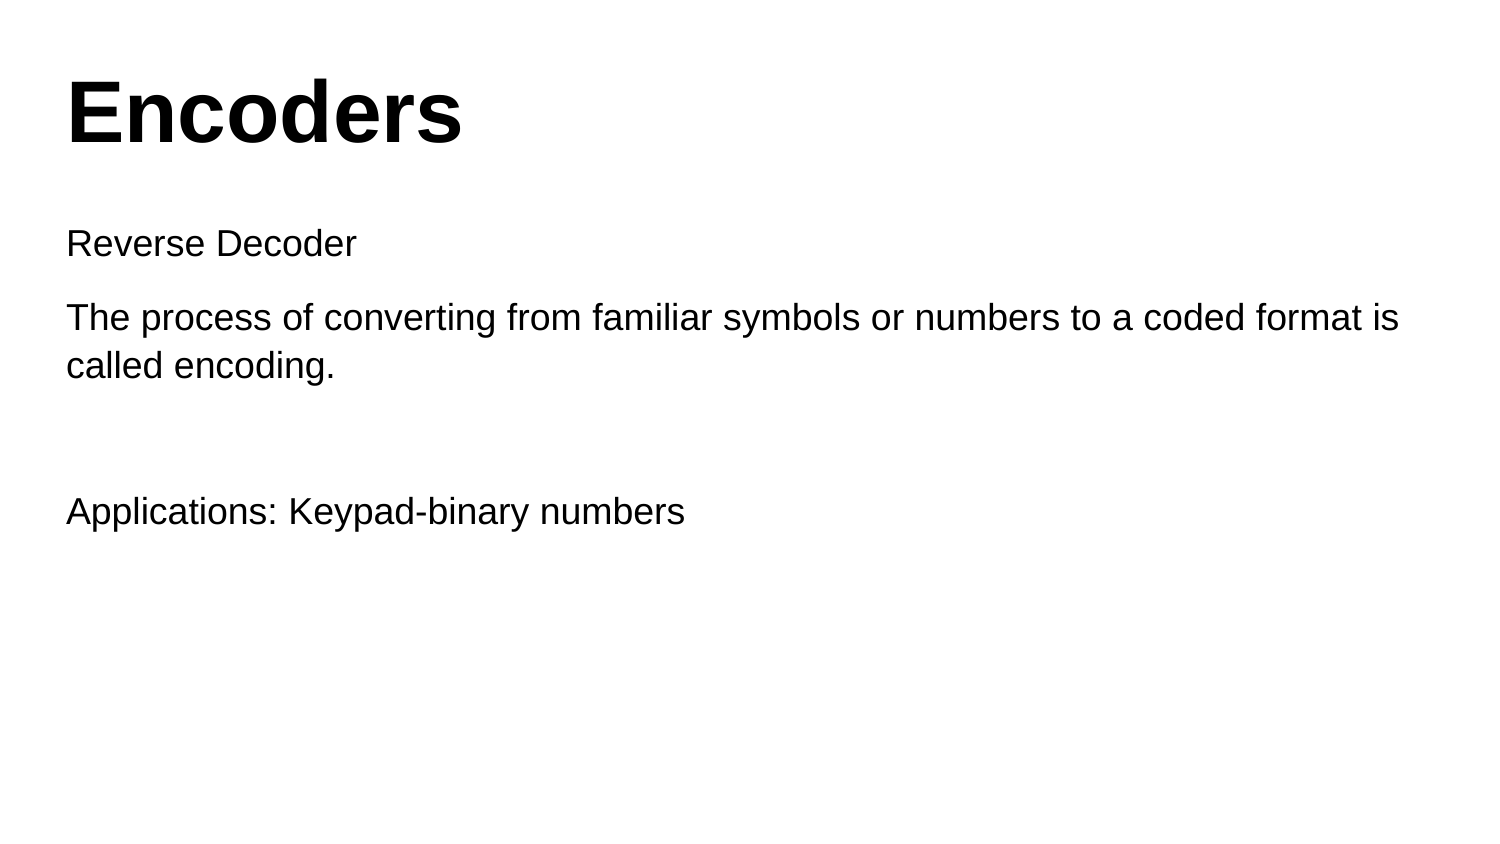

# Encoders
Reverse Decoder
The process of converting from familiar symbols or numbers to a coded format is called encoding.

Applications: Keypad-binary numbers